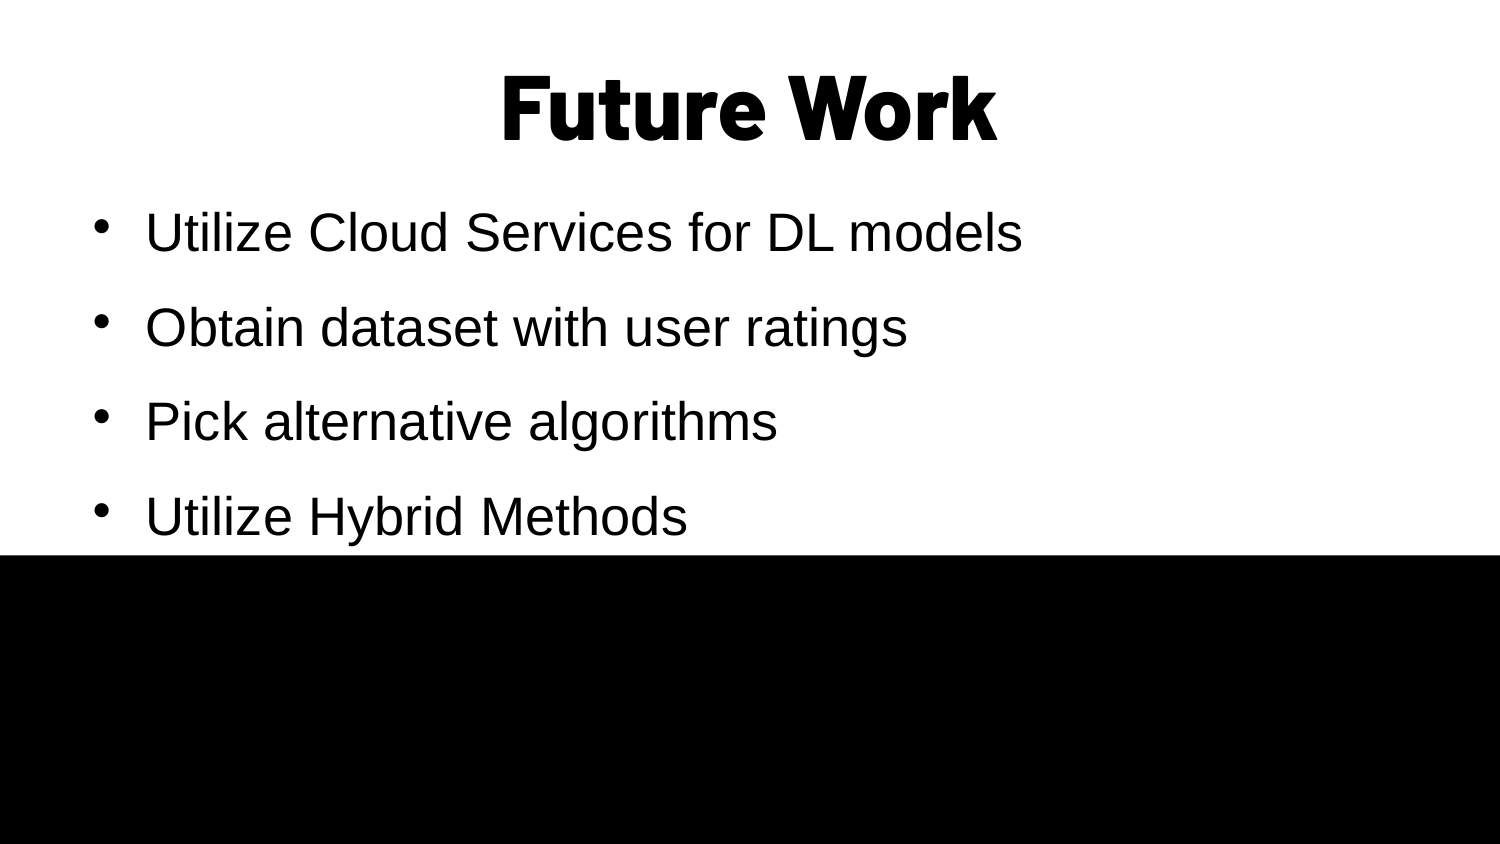

# Future Work
Utilize Cloud Services for DL models
Obtain dataset with user ratings
Pick alternative algorithms
Utilize Hybrid Methods